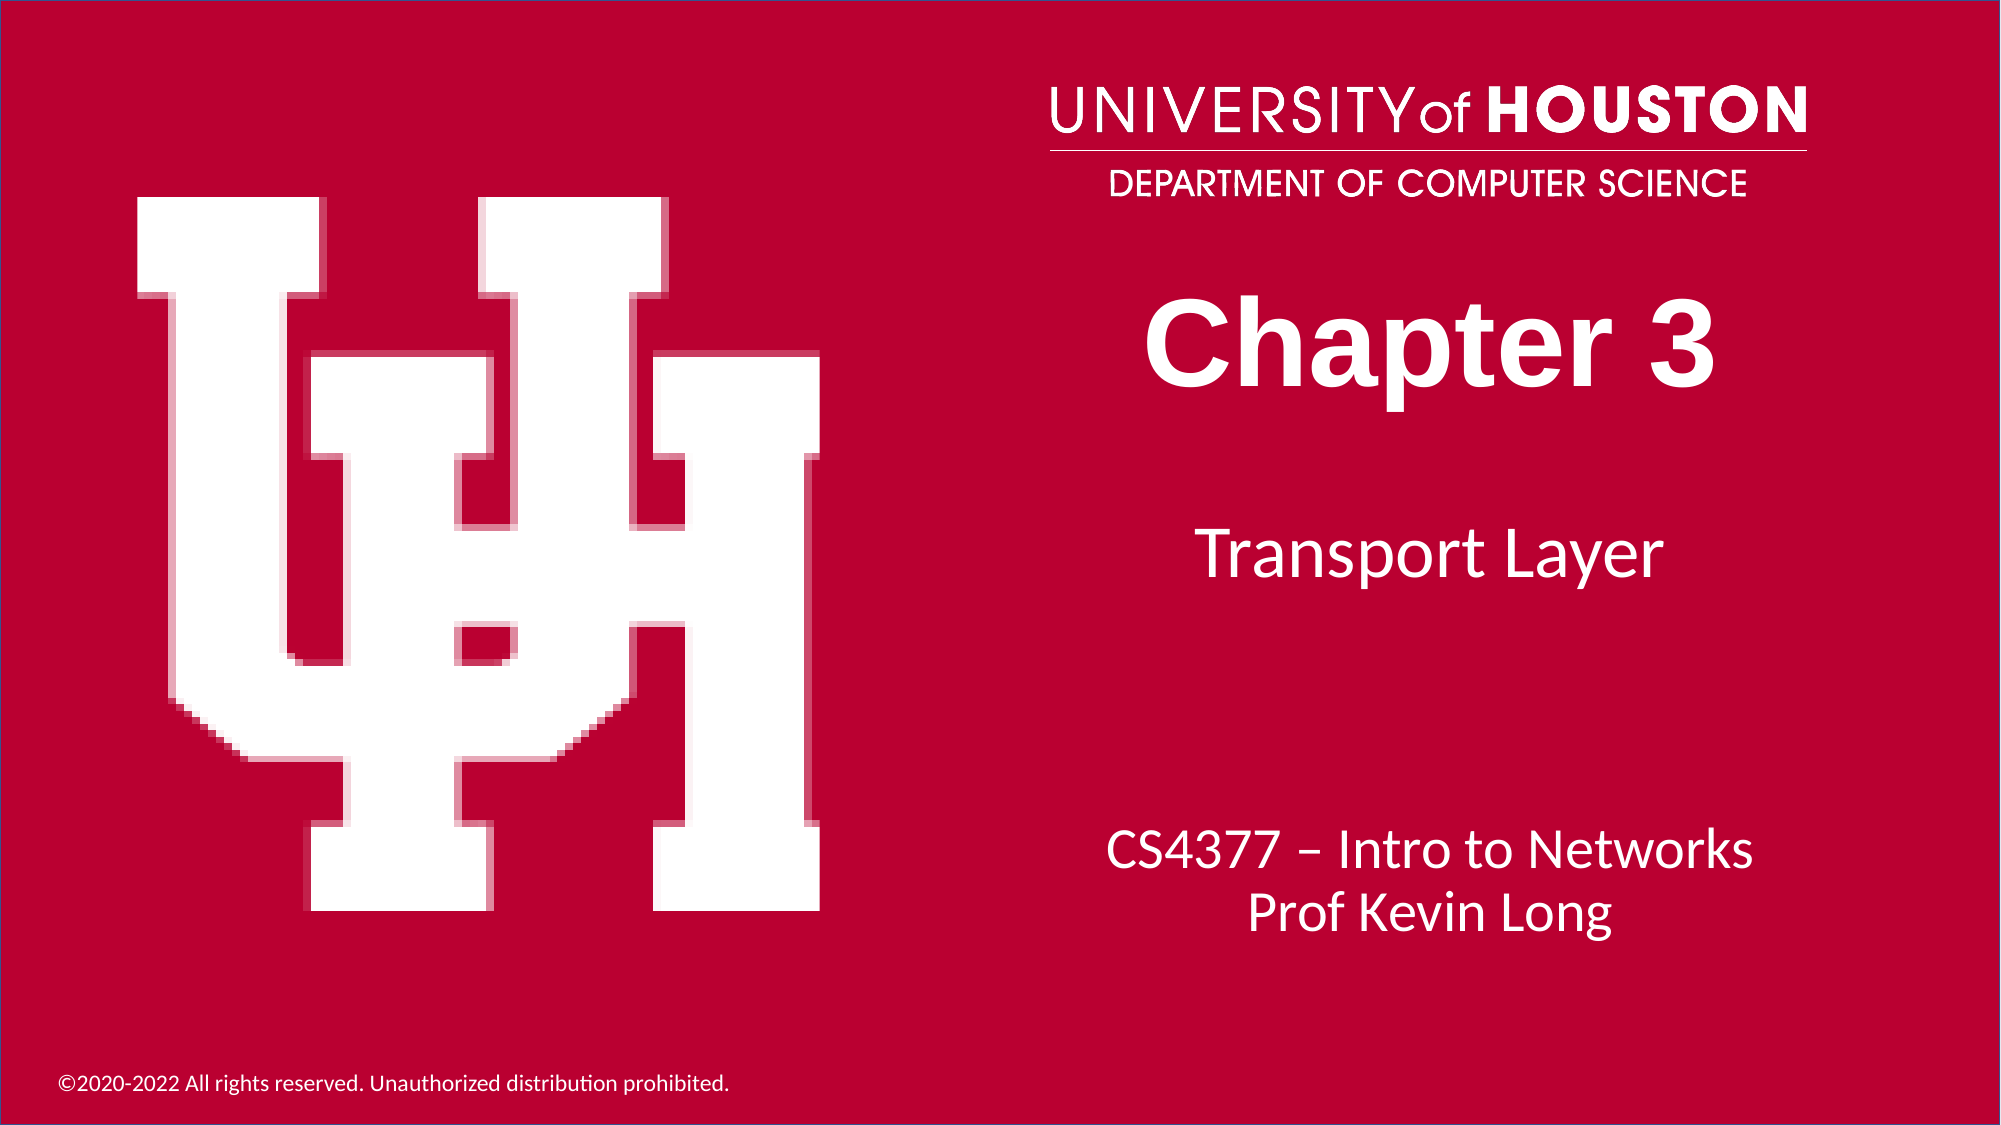

# Chapter 3
Transport Layer
CS4377 – Intro to Networks
Prof Kevin Long